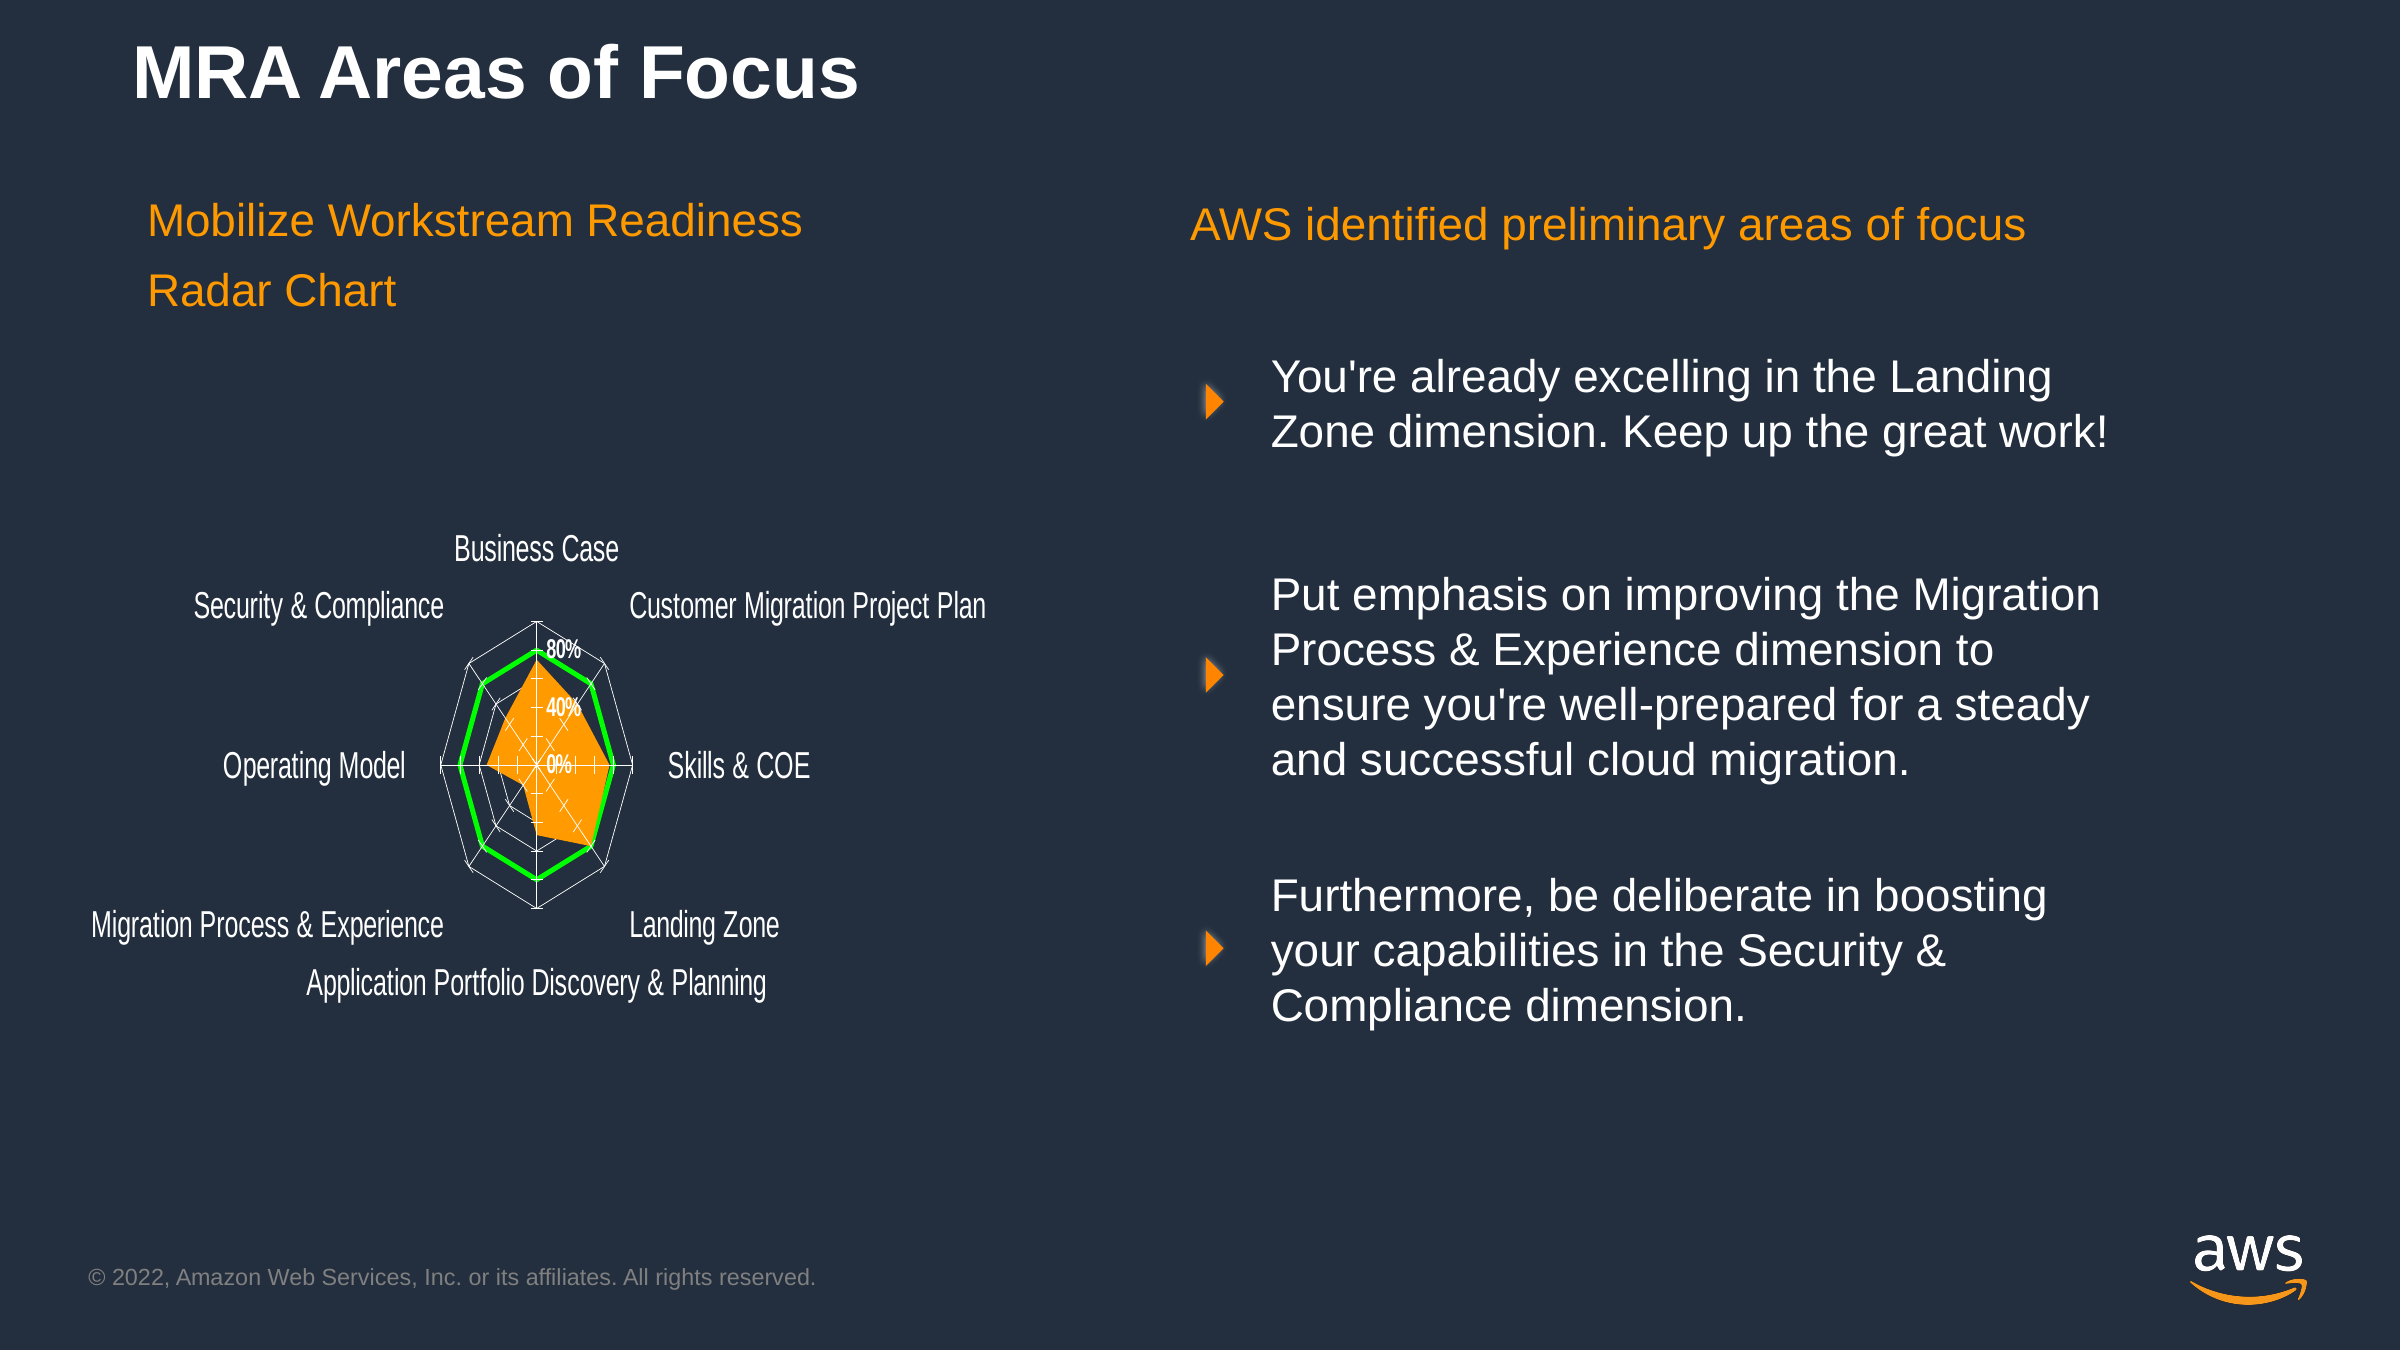

MRA Areas of Focus
AWS identified preliminary areas of focus
Mobilize Workstream Readiness
Radar Chart
You're already excelling in the Landing Zone dimension. Keep up the great work!

### Chart

| Category | Workstreams | Guide |
|---|---|---|
| Business Case | 73.34 | 80.0 |
| Customer Migration Project Plan | 60.0 | 80.0 |
| Skills & COE | 76.0 | 80.0 |
| Landing Zone | 80.0 | 80.0 |
| Application Portfolio Discovery & Planning | 48.879999999999995 | 80.0 |
| Migration Process & Experience | 20.0 | 80.0 |
| Operating Model | 52.220000000000006 | 80.0 |
| Security & Compliance | 46.260000000000005 | 80.0 |
Put emphasis on improving the Migration Process & Experience dimension to ensure you're well-prepared for a steady and successful cloud migration.

Furthermore, be deliberate in boosting your capabilities in the Security & Compliance dimension.